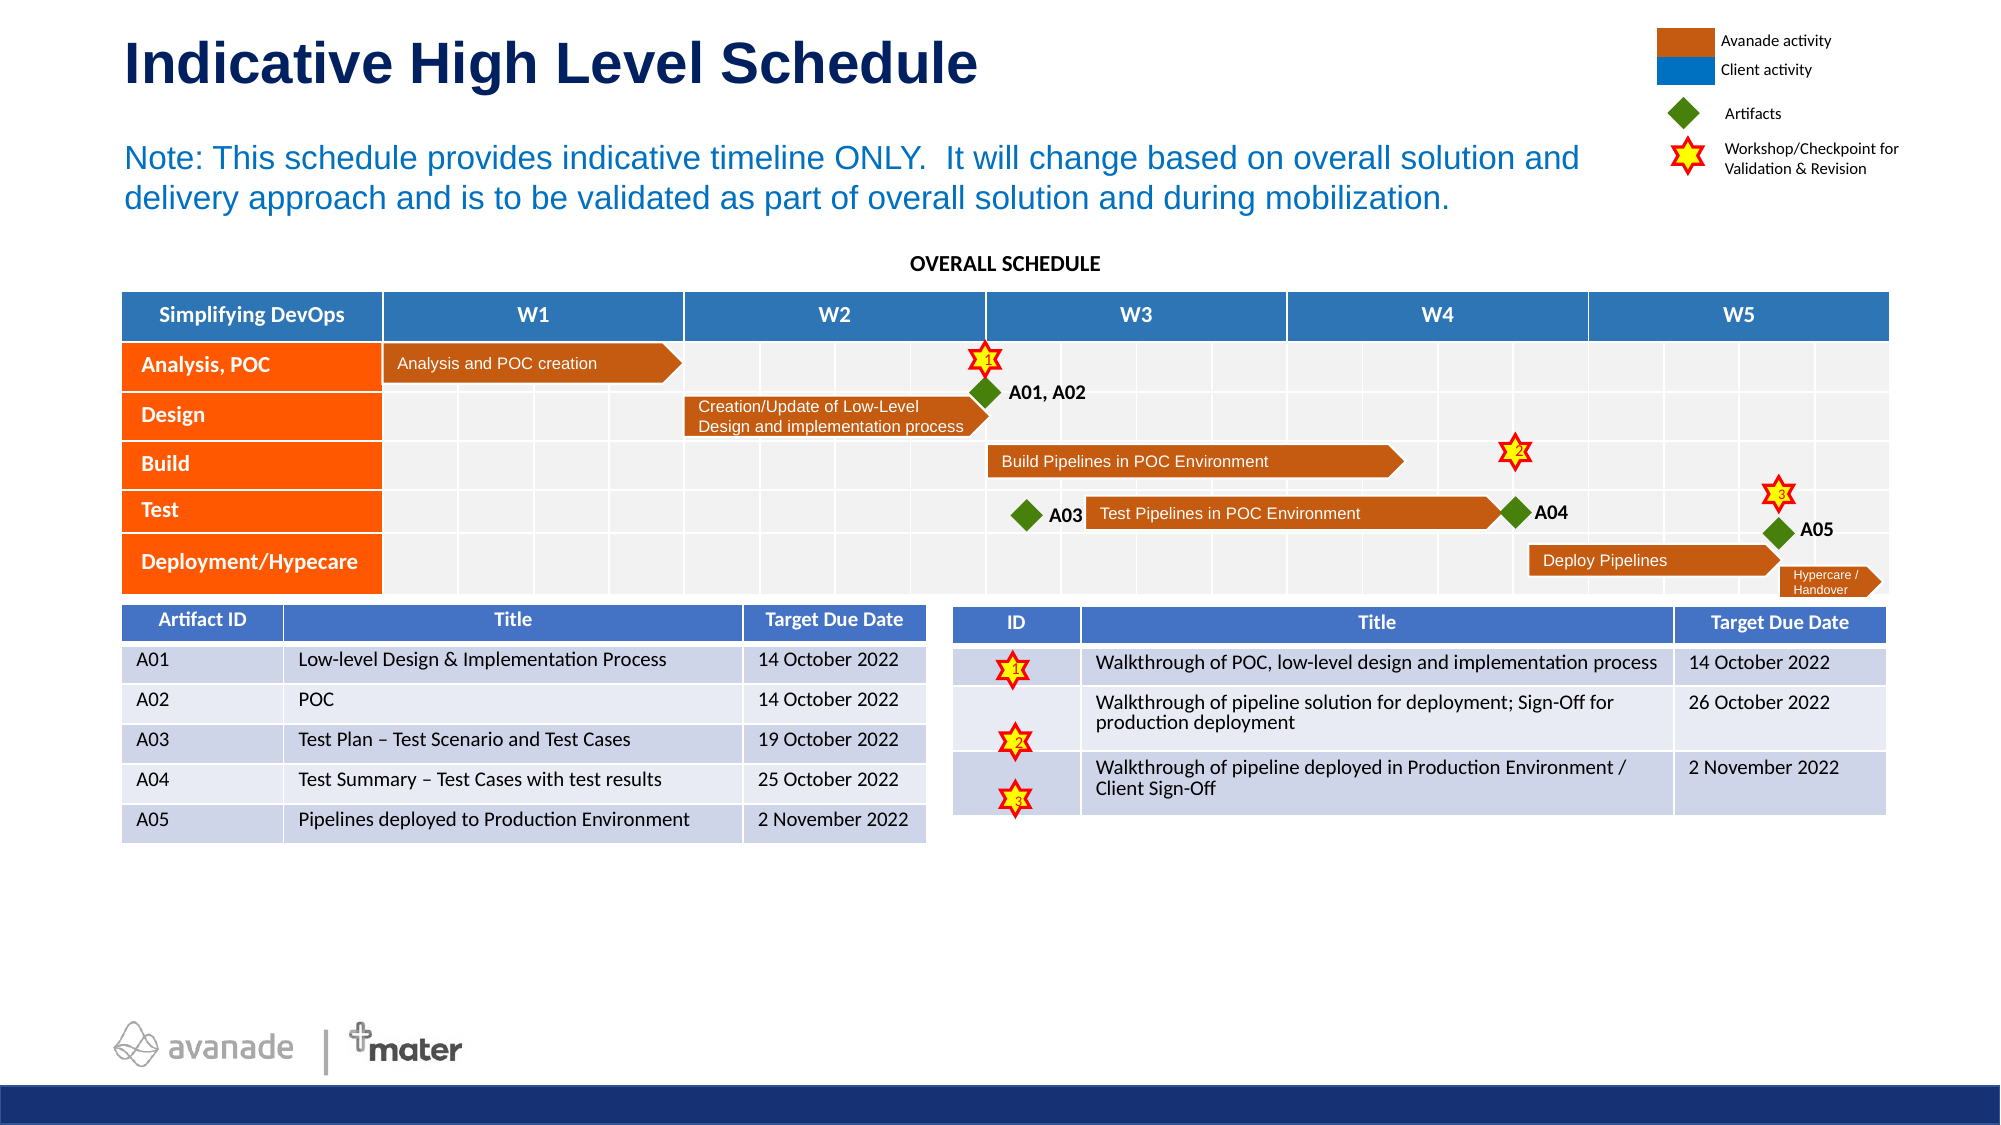

# Indicative High Level Schedule
|  | Avanade activity |
| --- | --- |
|  | Client activity |
|  |  |
|  |  |
|  |  |
Artifacts

Note: This schedule provides indicative timeline ONLY.  It will change based on overall solution and delivery approach and is to be validated as part of overall solution and during mobilization.
Workshop/Checkpoint for Validation & Revision

| OVERALL SCHEDULE | Analysi |  |  |  |  |  |  |  |  |  |  |  |  |  |  |  |  |  |  |  |
| --- | --- | --- | --- | --- | --- | --- | --- | --- | --- | --- | --- | --- | --- | --- | --- | --- | --- | --- | --- | --- |
| Simplifying DevOps | W1 | W2 | W2 | W4 | W2 | W6 | W4 | W8 | W3 | W10 | W11 | W12 | W4 | W14 | W15 | W16 | W5 | W18 | W19 | W20 |
| Analysis, POC |  |  |  |  |  |  |  |  |  |  |  |  |  |  |  |  |  |  |  |  |
| Design |  |  |  |  |  |  |  |  |  |  |  |  |  |  |  |  |  |  |  |  |
| Build |  |  |  |  |  |  |  |  |  |  |  |  |  |  |  |  |  |  |  |  |
| Test |  |  |  |  |  |  |  |  |  |  |  |  |  |  |  |  |  |  |  |  |
| Deployment/Hypecare |  |  |  |  |  |  |  |  |  |  |  |  |  |  |  |  |  |  |  |  |
1

Analysis and POC creation
A01, A02

Creation/Update of Low-Level Design and implementation process
2

Build Pipelines in POC Environment

3
A04
A03
Test Pipelines in POC Environment

A05

Deploy Pipelines
Hypercare /Handover
| Artifact ID | Title | Target Due Date |
| --- | --- | --- |
| A01 | Low-level Design & Implementation Process | 14 October 2022 |
| A02 | POC | 14 October 2022 |
| A03 | Test Plan – Test Scenario and Test Cases | 19 October 2022 |
| A04 | Test Summary – Test Cases with test results | 25 October 2022 |
| A05 | Pipelines deployed to Production Environment | 2 November 2022 |
| ID | Title | Target Due Date |
| --- | --- | --- |
|  | Walkthrough of POC, low-level design and implementation process | 14 October 2022 |
|  | Walkthrough of pipeline solution for deployment; Sign-Off for production deployment | 26 October 2022 |
|  | Walkthrough of pipeline deployed in Production Environment / Client Sign-Off | 2 November 2022 |
1

2

3